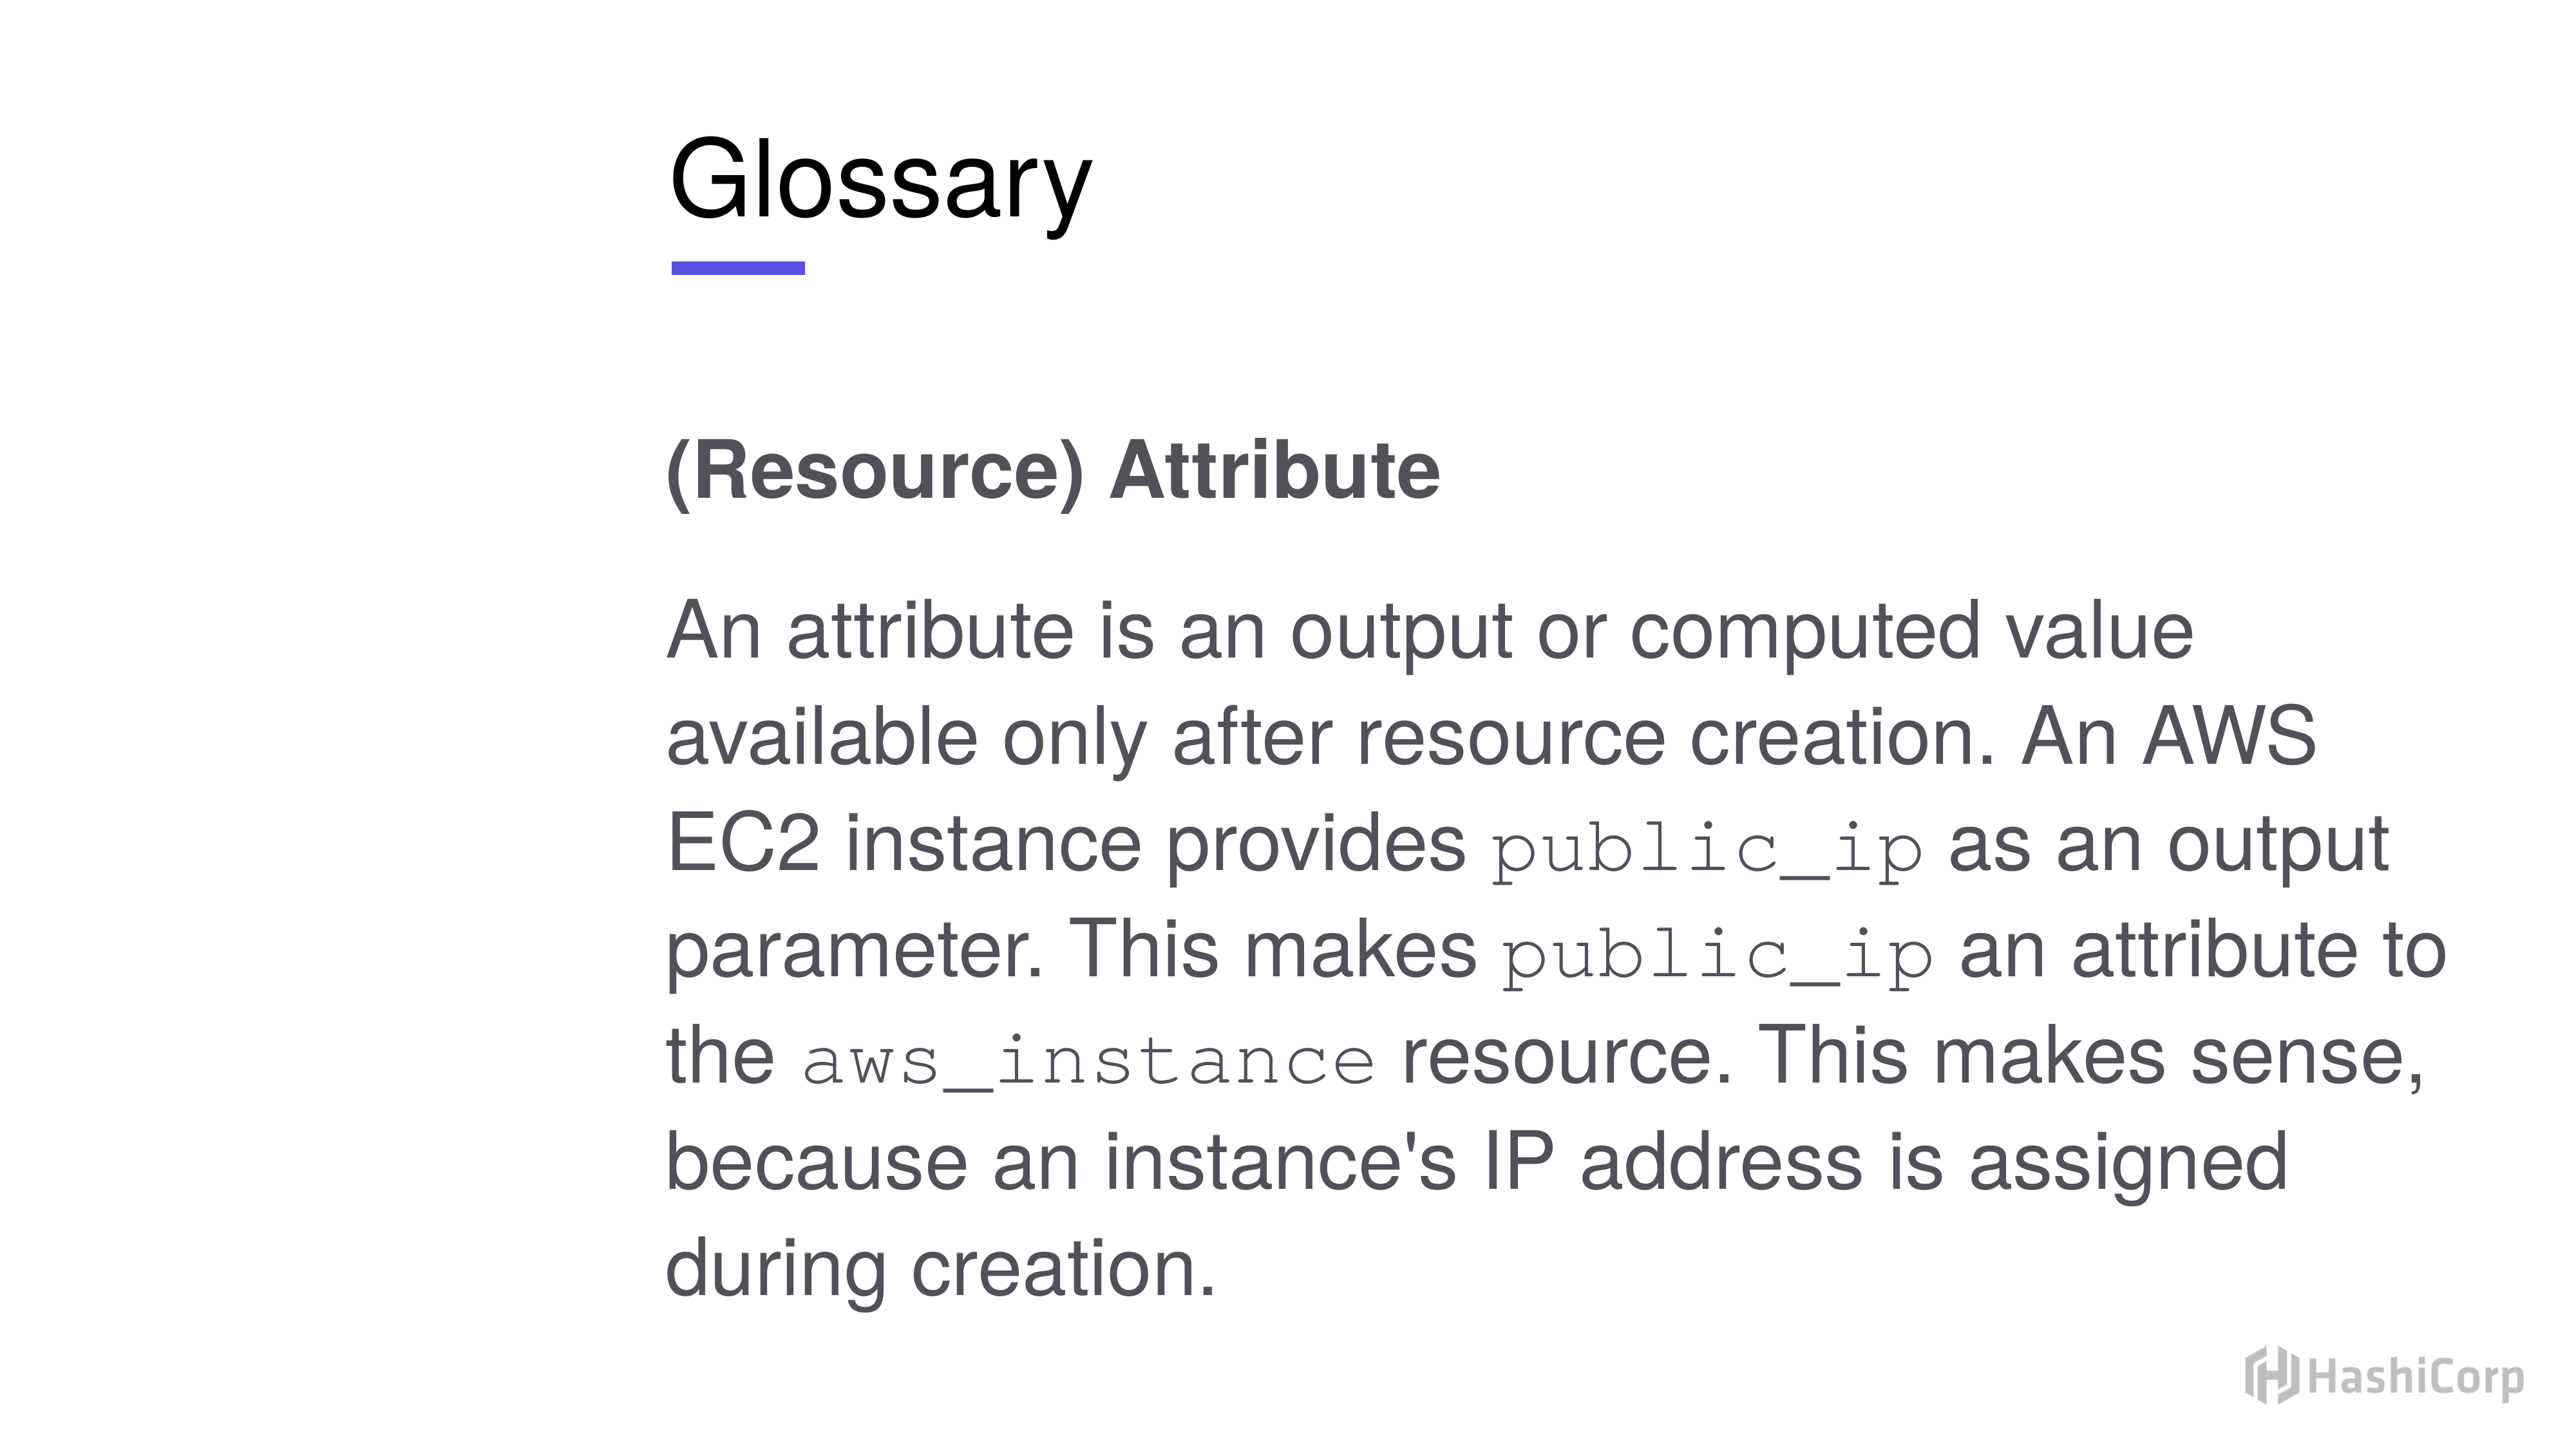

# Glossary
(Resource) Attribute
An attribute is an output or computed value available only after resource creation. An AWS EC2 instance provides public_ip as an output parameter. This makes public_ip an attribute to the aws_instance resource. This makes sense, because an instance's IP address is assigned during creation.
349